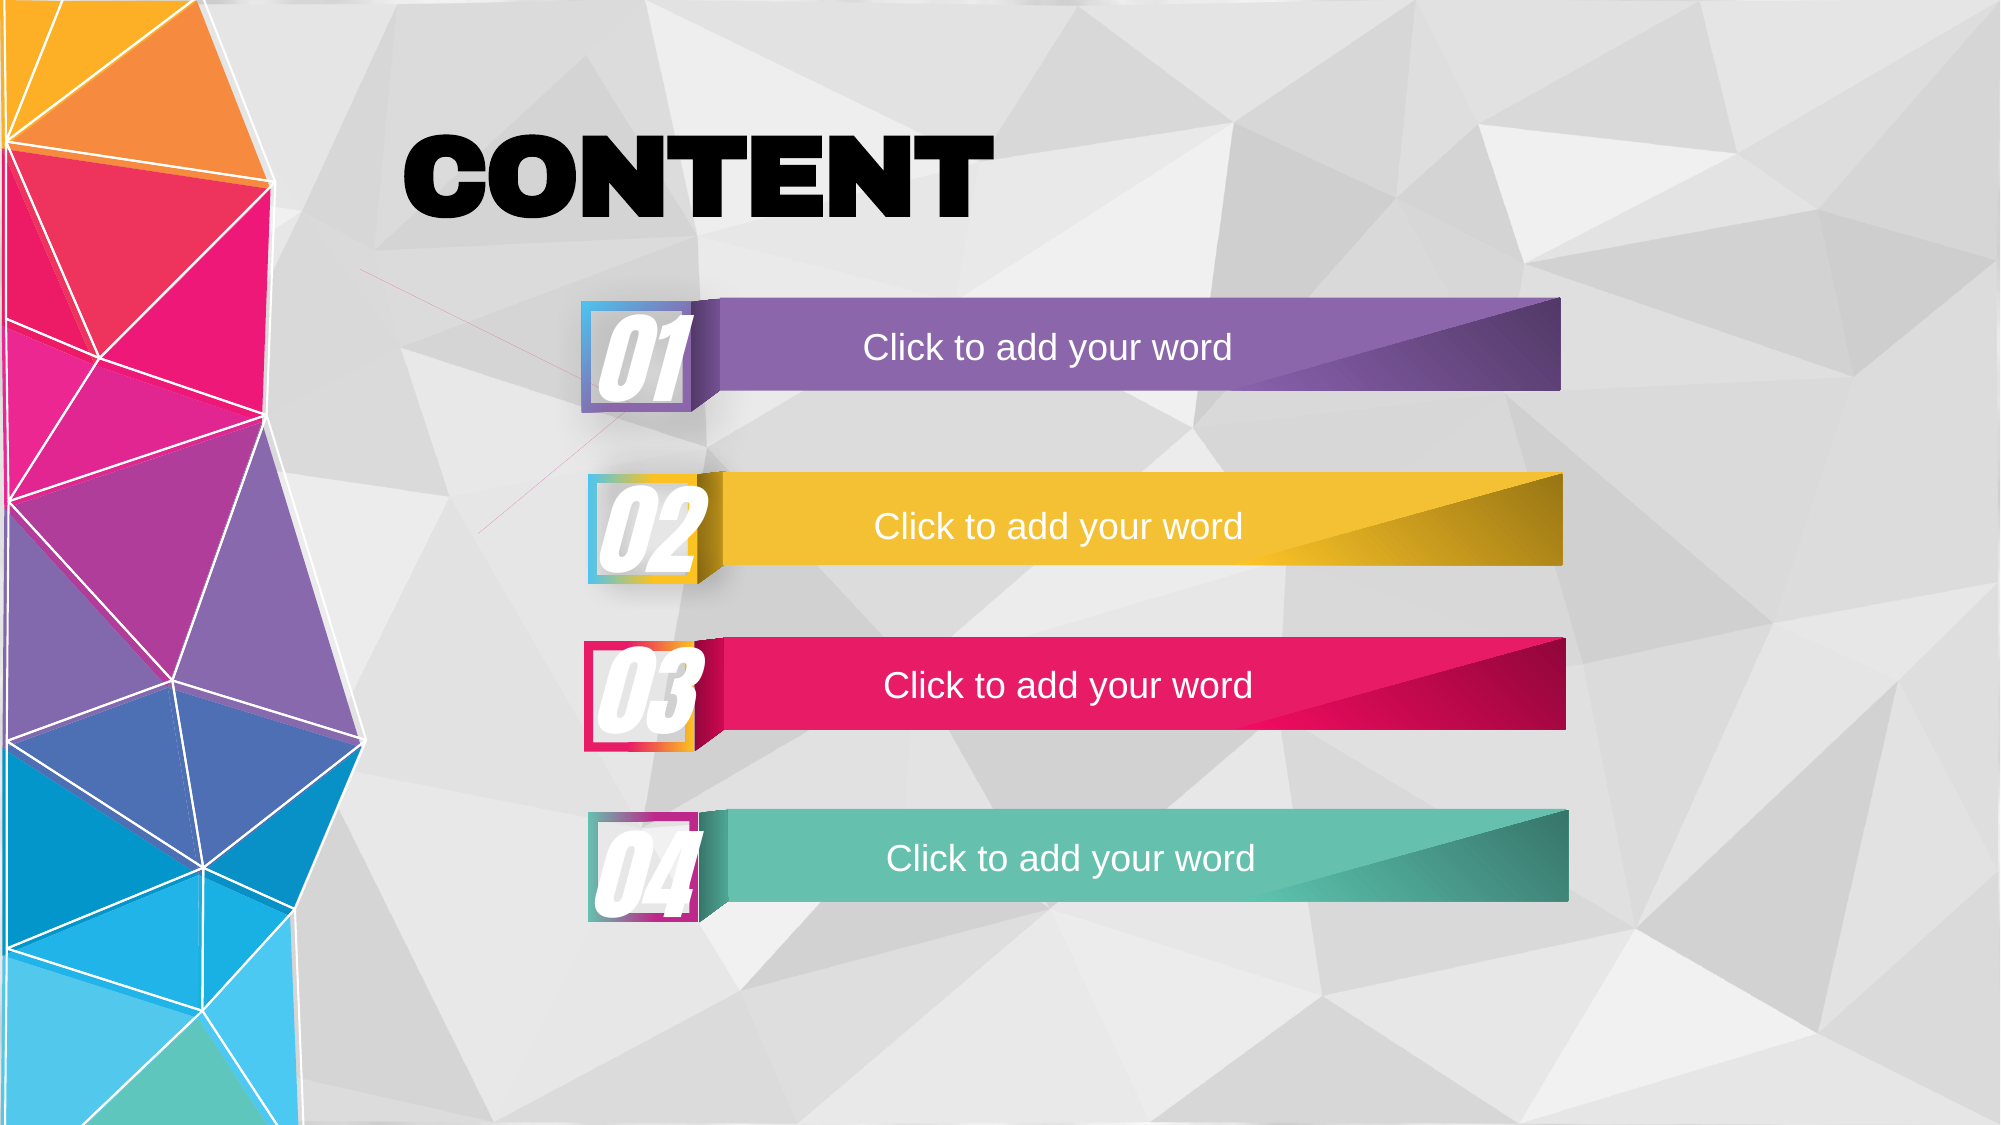

CONTENT

01

Click to add your word

02

Click to add your word
03

Click to add your word

04
Click to add your word